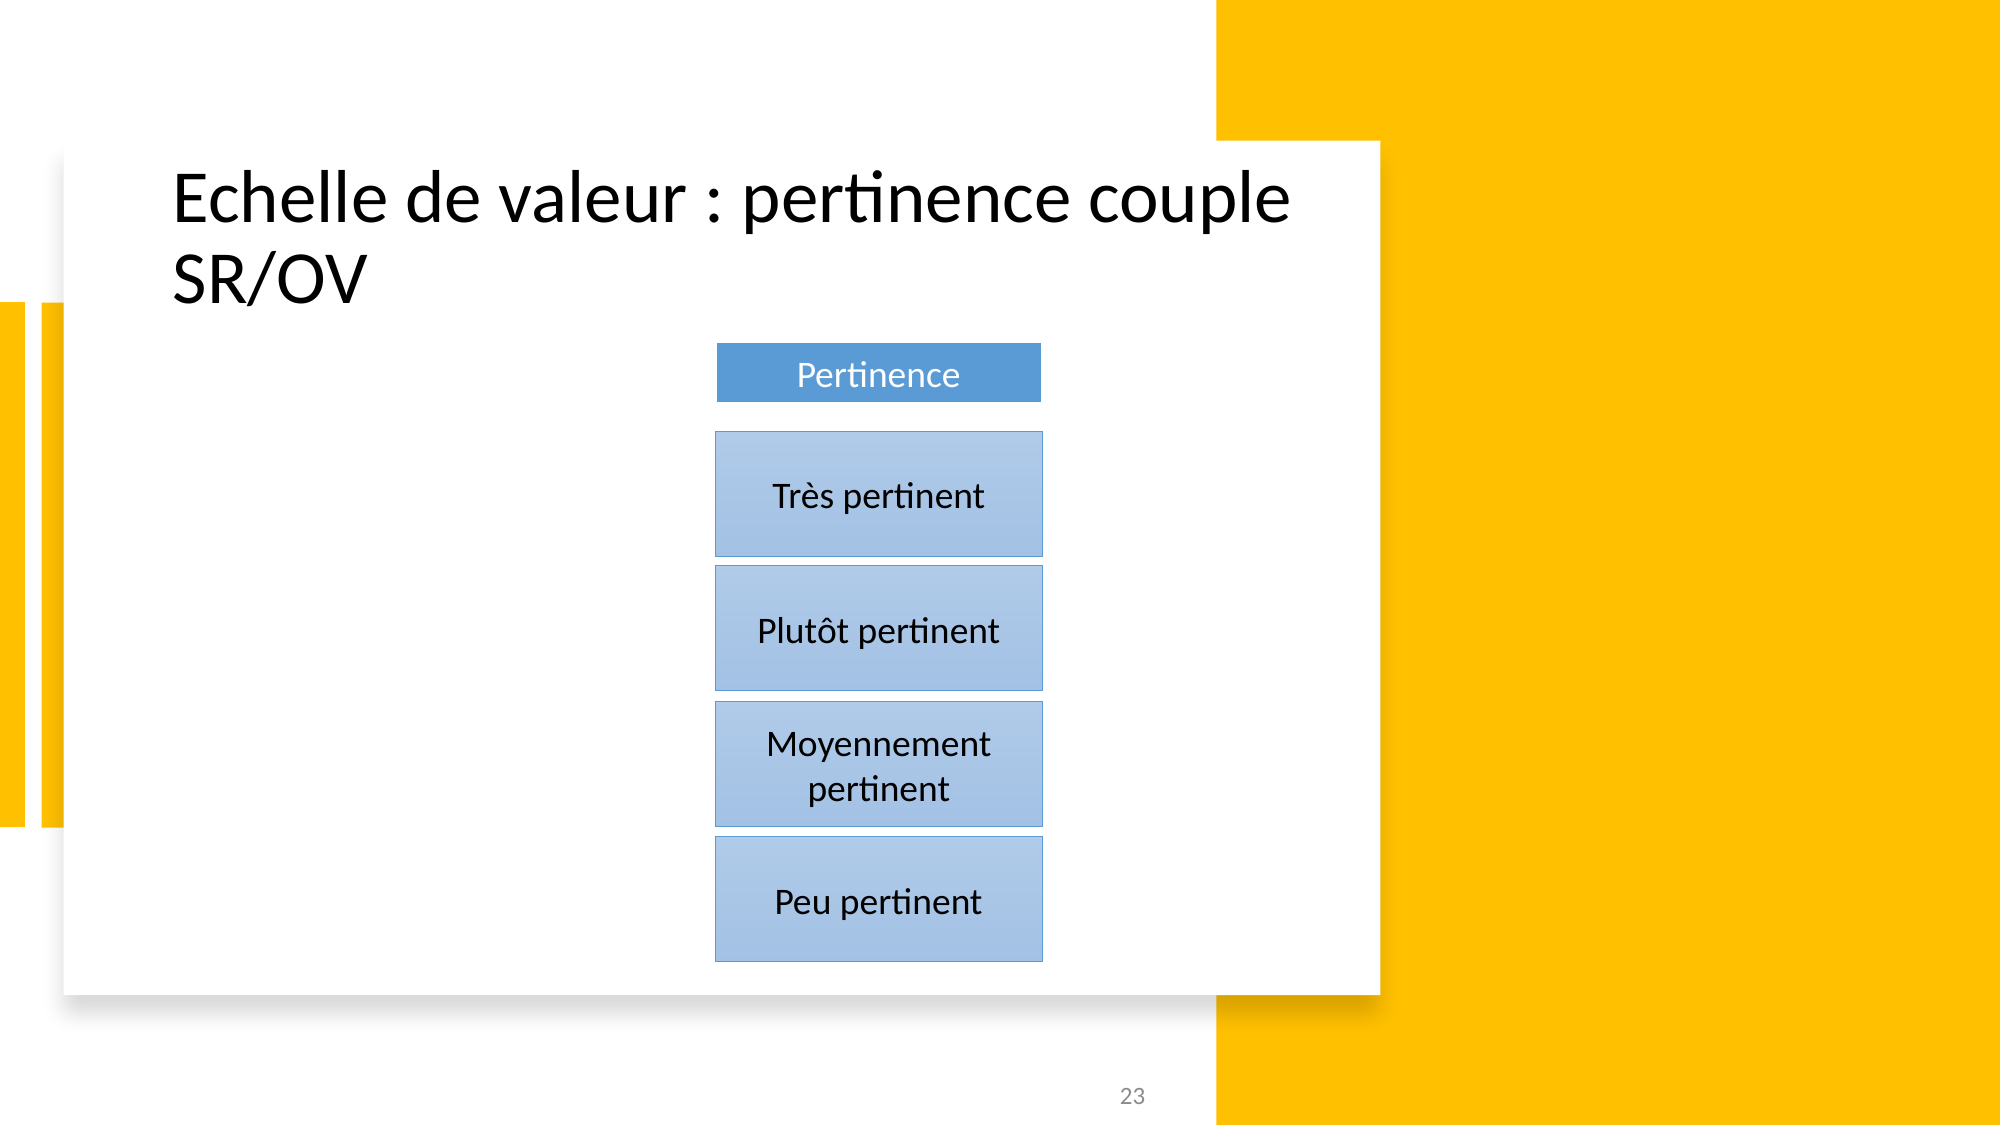

# Echelle de valeur : pertinence couple SR/OV

Pertinence
Très pertinent

Plutôt pertinent
Moyennement pertinent
Peu pertinent
23